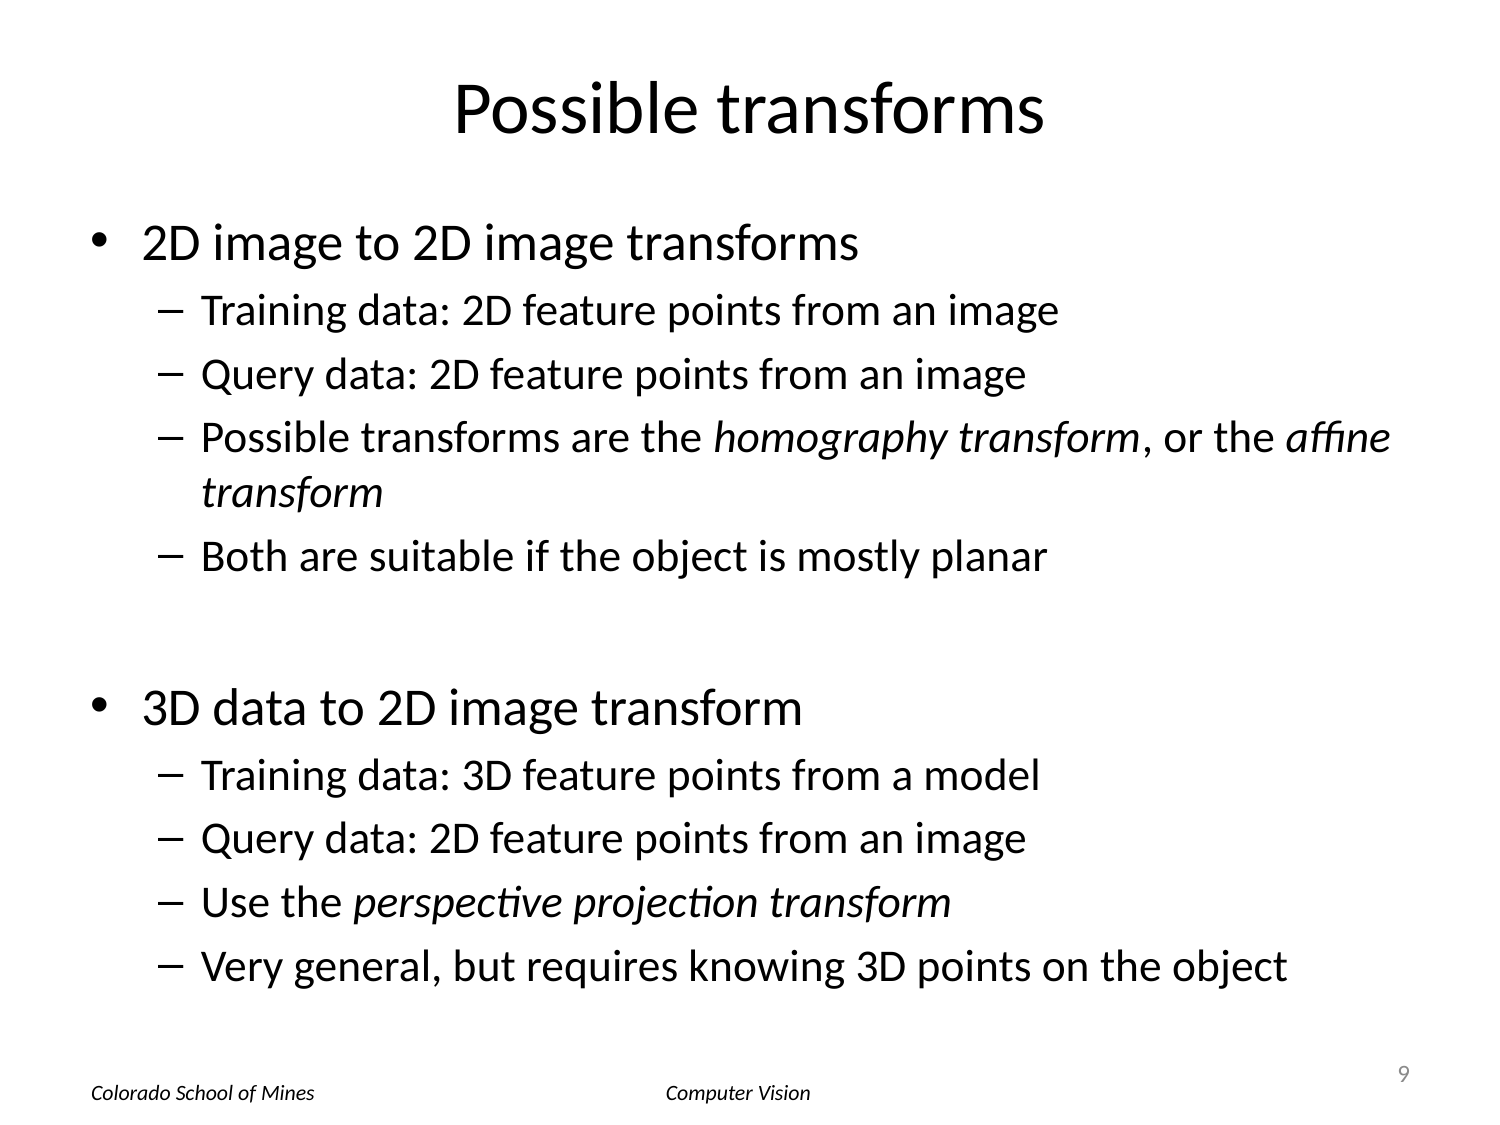

# Possible transforms
2D image to 2D image transforms
Training data: 2D feature points from an image
Query data: 2D feature points from an image
Possible transforms are the homography transform, or the affine transform
Both are suitable if the object is mostly planar

3D data to 2D image transform
Training data: 3D feature points from a model
Query data: 2D feature points from an image
Use the perspective projection transform
Very general, but requires knowing 3D points on the object
9